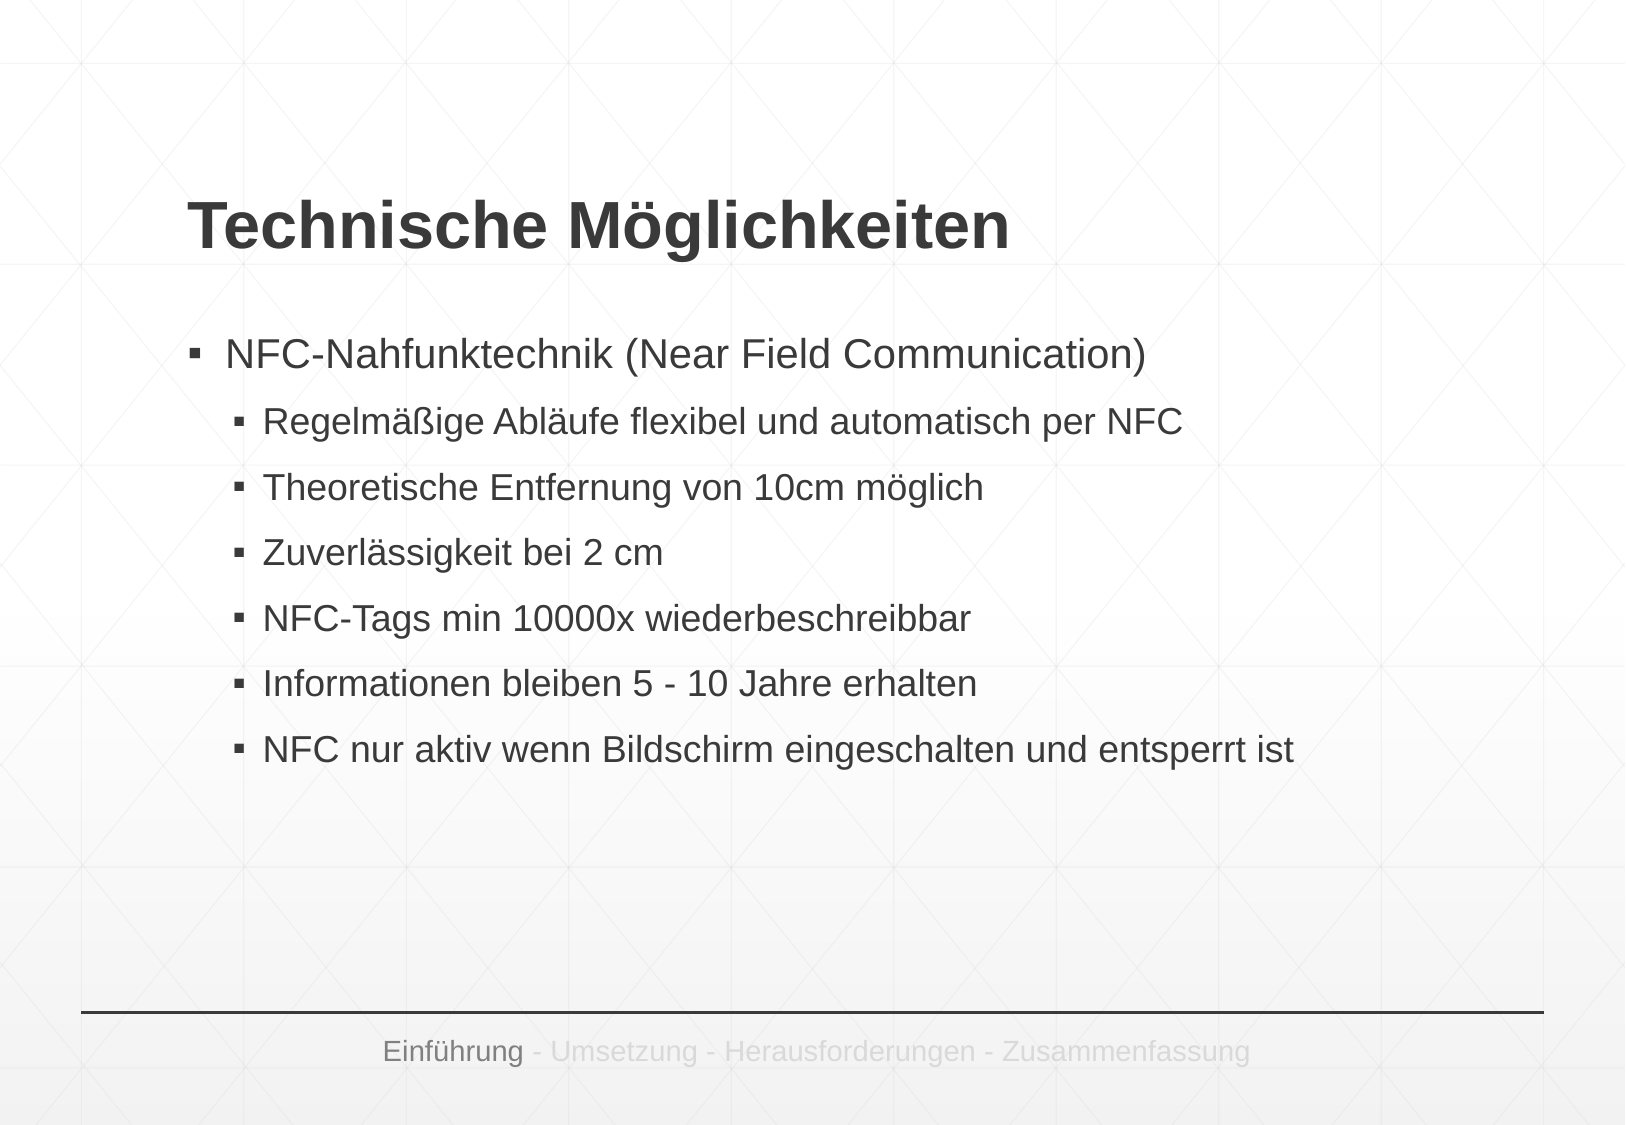

# Technische Möglichkeiten
NFC-Nahfunktechnik (Near Field Communication)
Regelmäßige Abläufe flexibel und automatisch per NFC
Theoretische Entfernung von 10cm möglich
Zuverlässigkeit bei 2 cm
NFC-Tags min 10000x wiederbeschreibbar
Informationen bleiben 5 - 10 Jahre erhalten
NFC nur aktiv wenn Bildschirm eingeschalten und entsperrt ist
Einführung - Umsetzung - Herausforderungen - Zusammenfassung